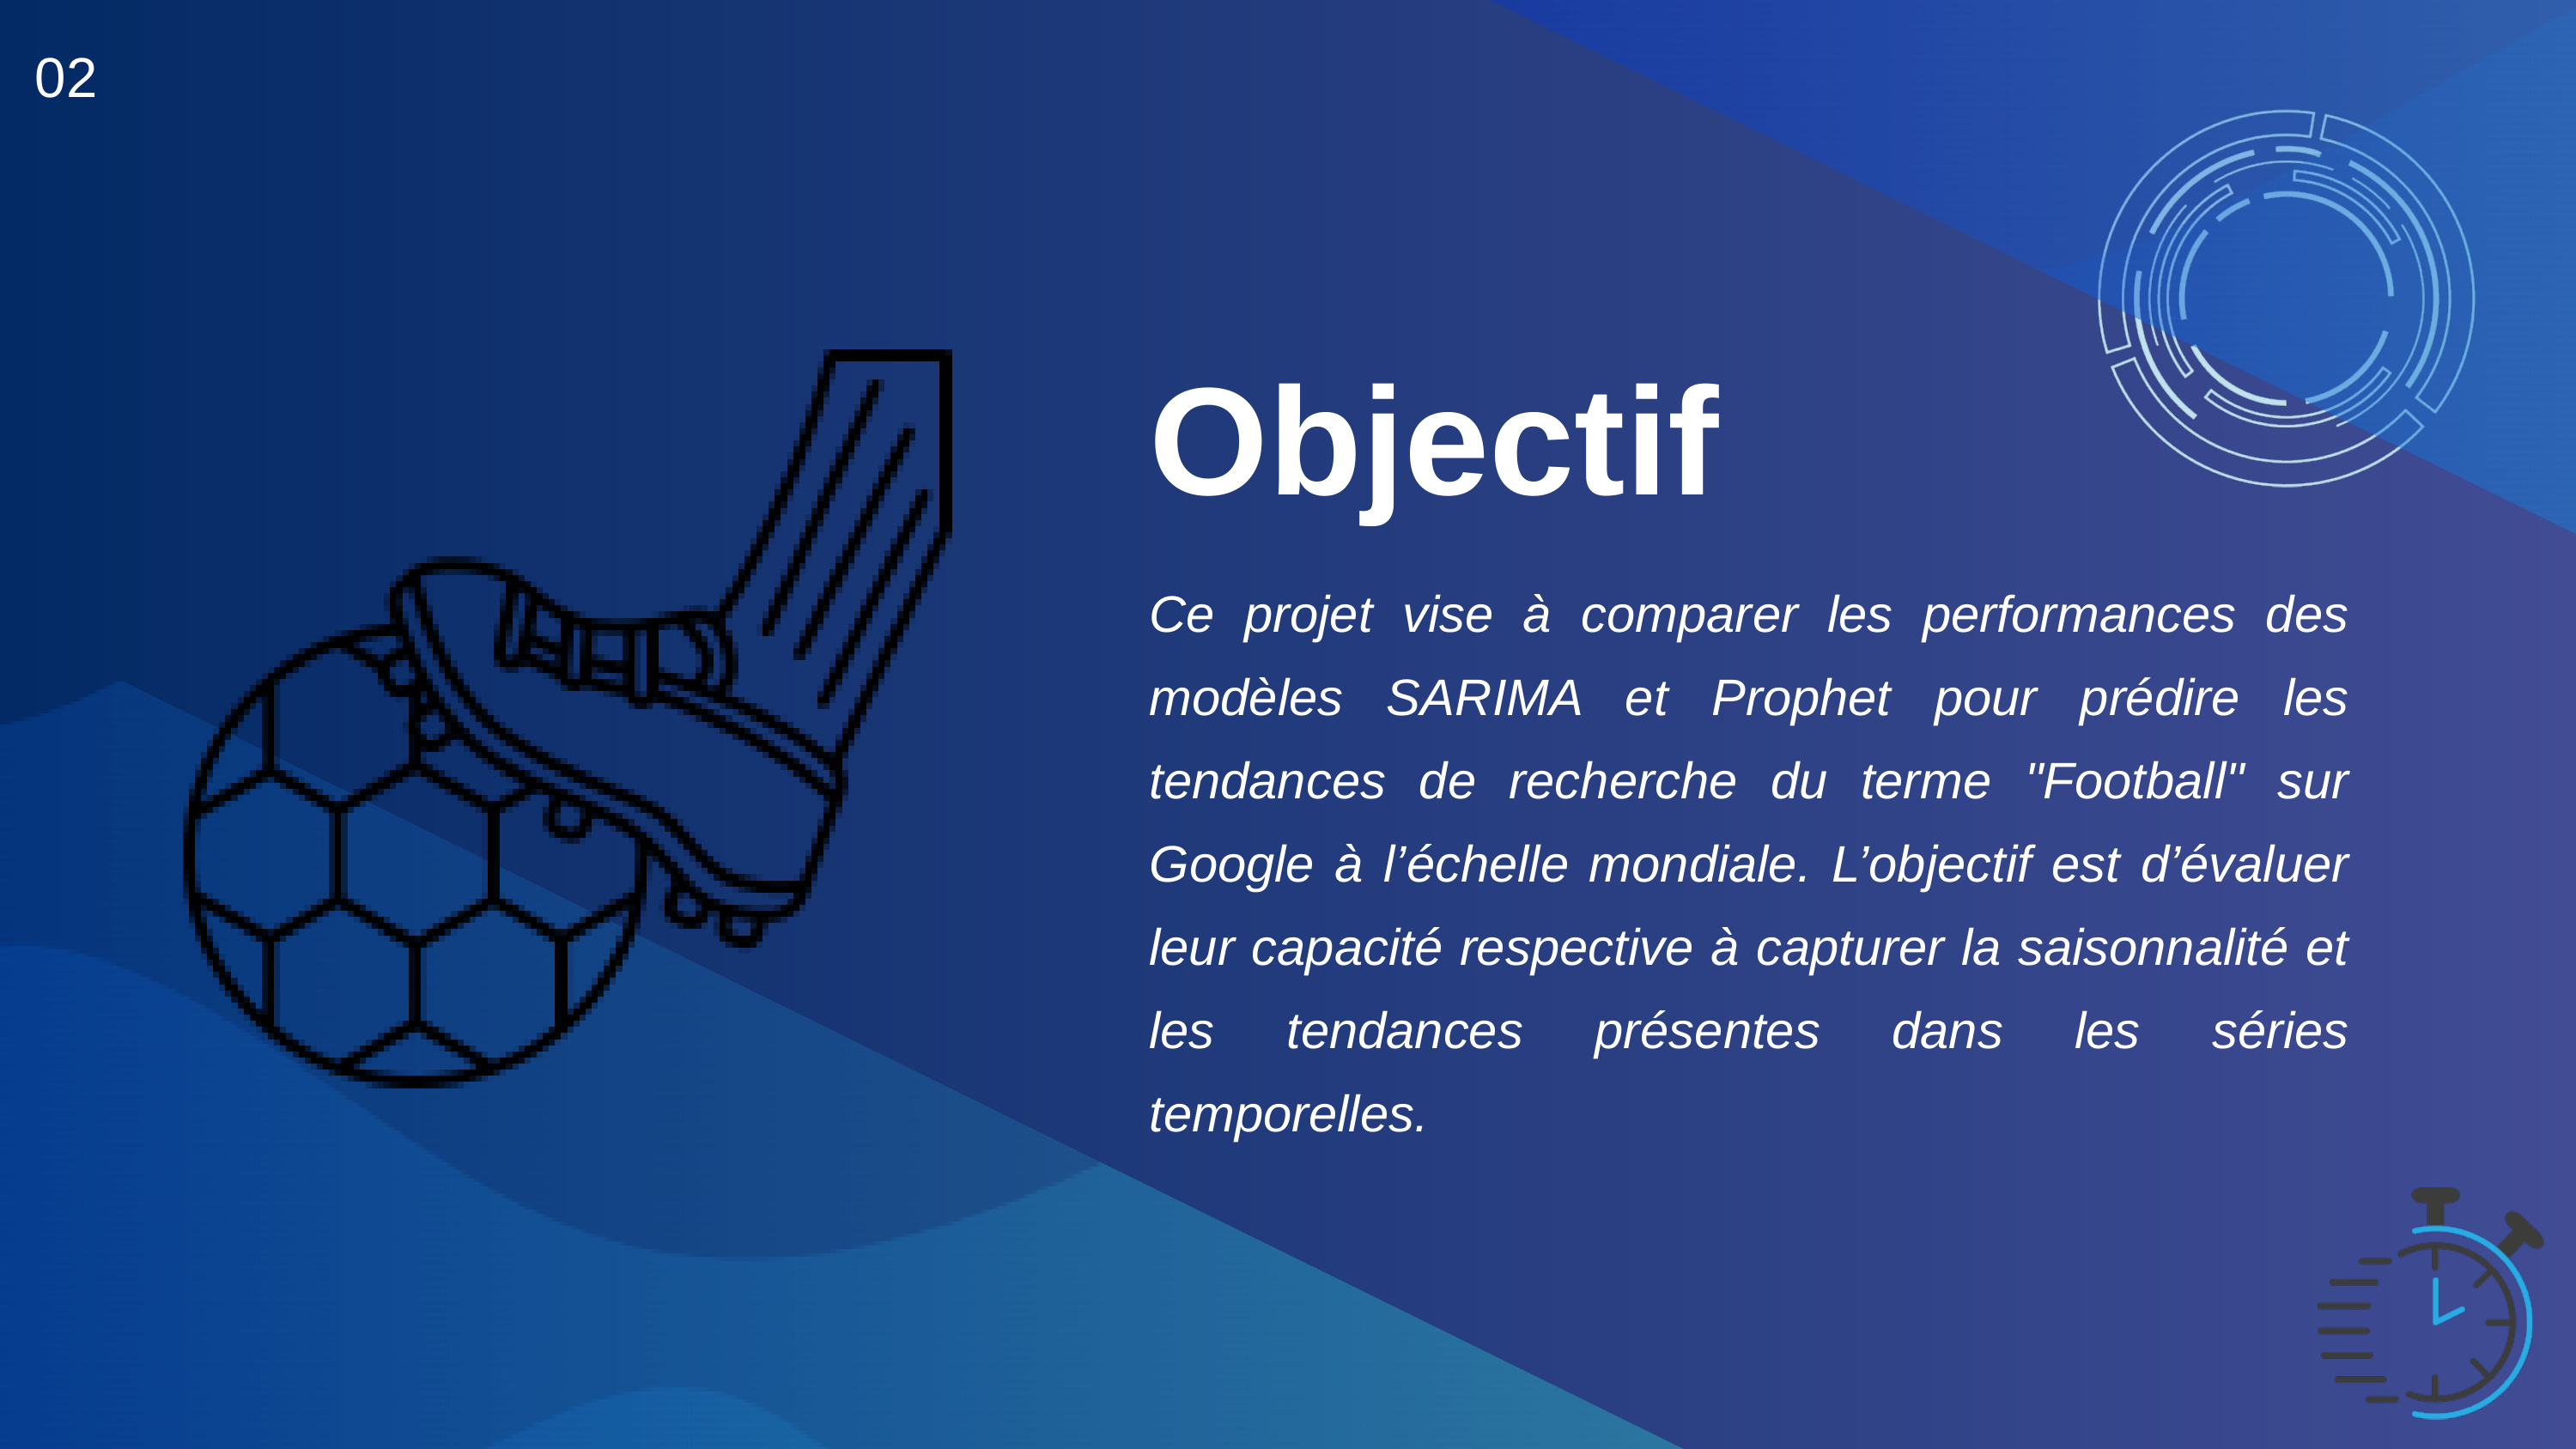

02

Objectif
Ce projet vise à comparer les performances des modèles SARIMA et Prophet pour prédire les tendances de recherche du terme "Football" sur Google à l’échelle mondiale. L’objectif est d’évaluer leur capacité respective à capturer la saisonnalité et les tendances présentes dans les séries temporelles.